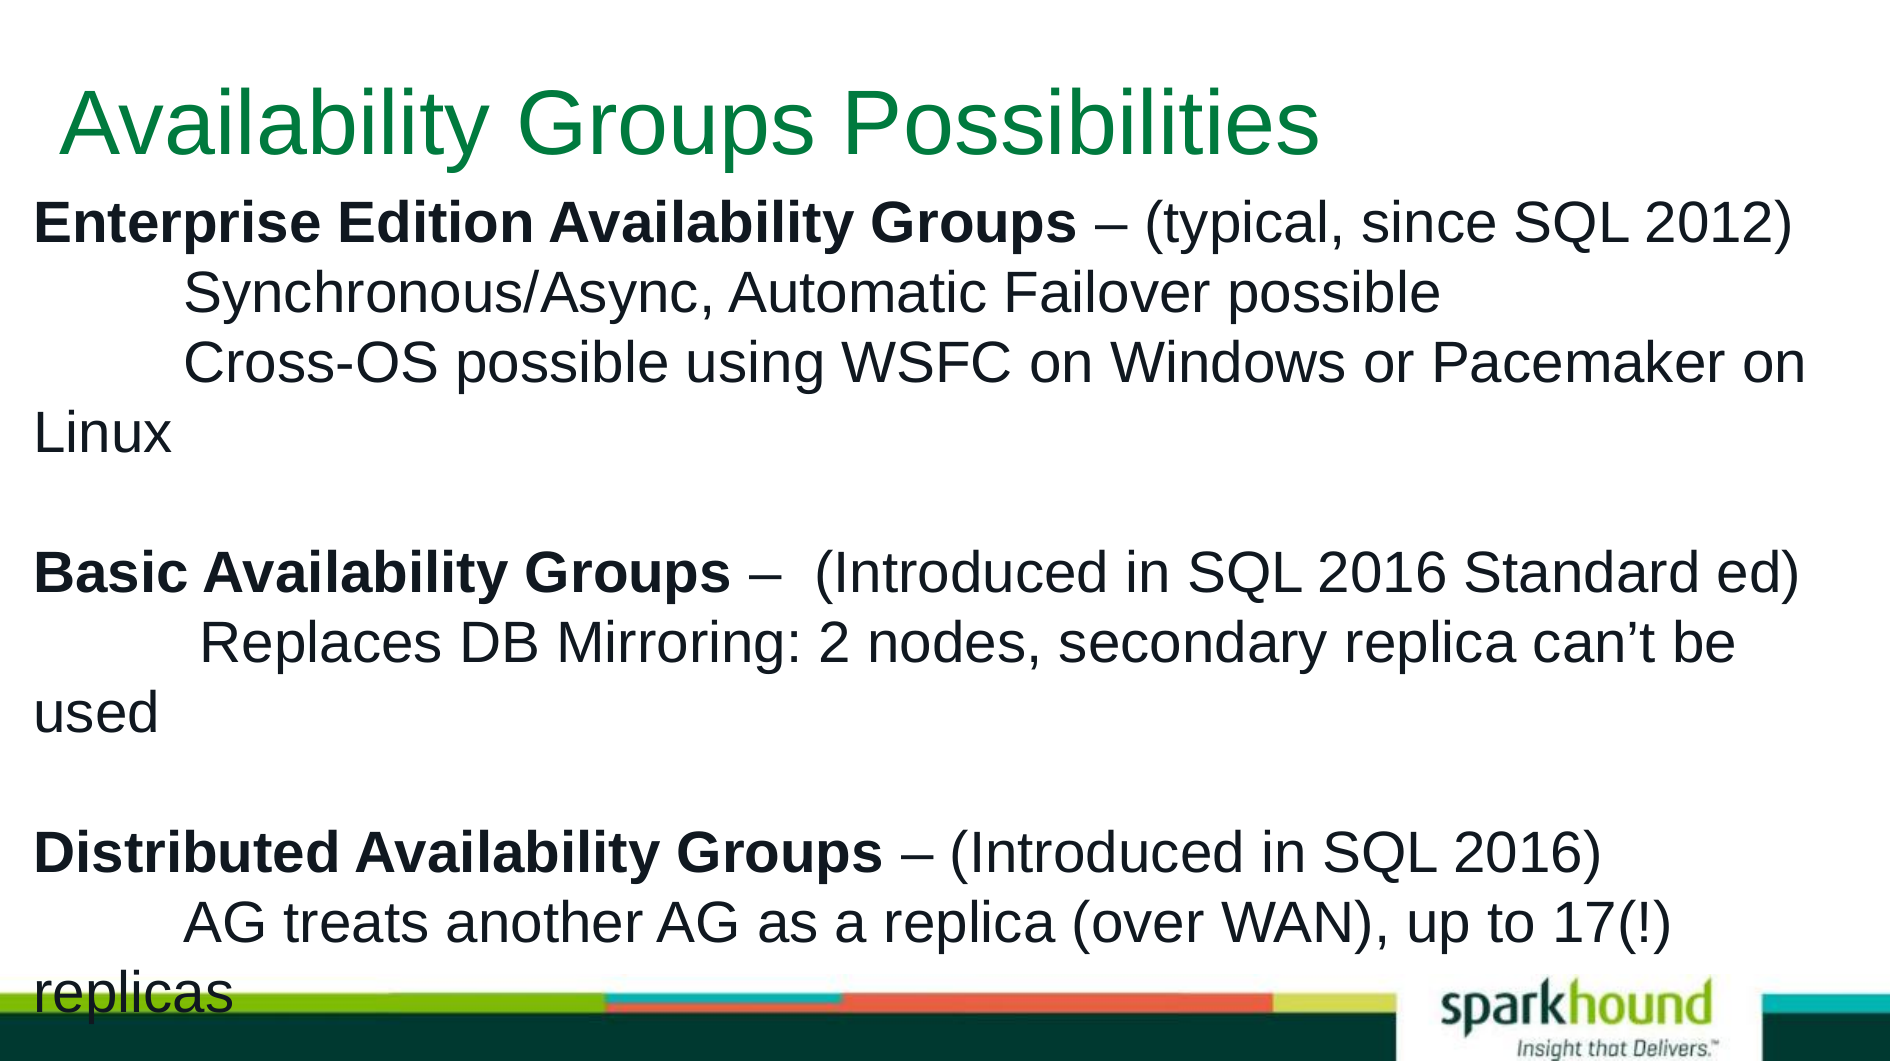

# Availability Groups Possibilities
Enterprise Edition Availability Groups – (typical, since SQL 2012)
	Synchronous/Async, Automatic Failover possible
	Cross-OS possible using WSFC on Windows or Pacemaker on Linux

Basic Availability Groups –  (Introduced in SQL 2016 Standard ed)
	 Replaces DB Mirroring: 2 nodes, secondary replica can’t be used

Distributed Availability Groups – (Introduced in SQL 2016)
	AG treats another AG as a replica (over WAN), up to 17(!) replicas

Clusterless (!!!) Availability Groups – (Introduced in SQL 2017) …